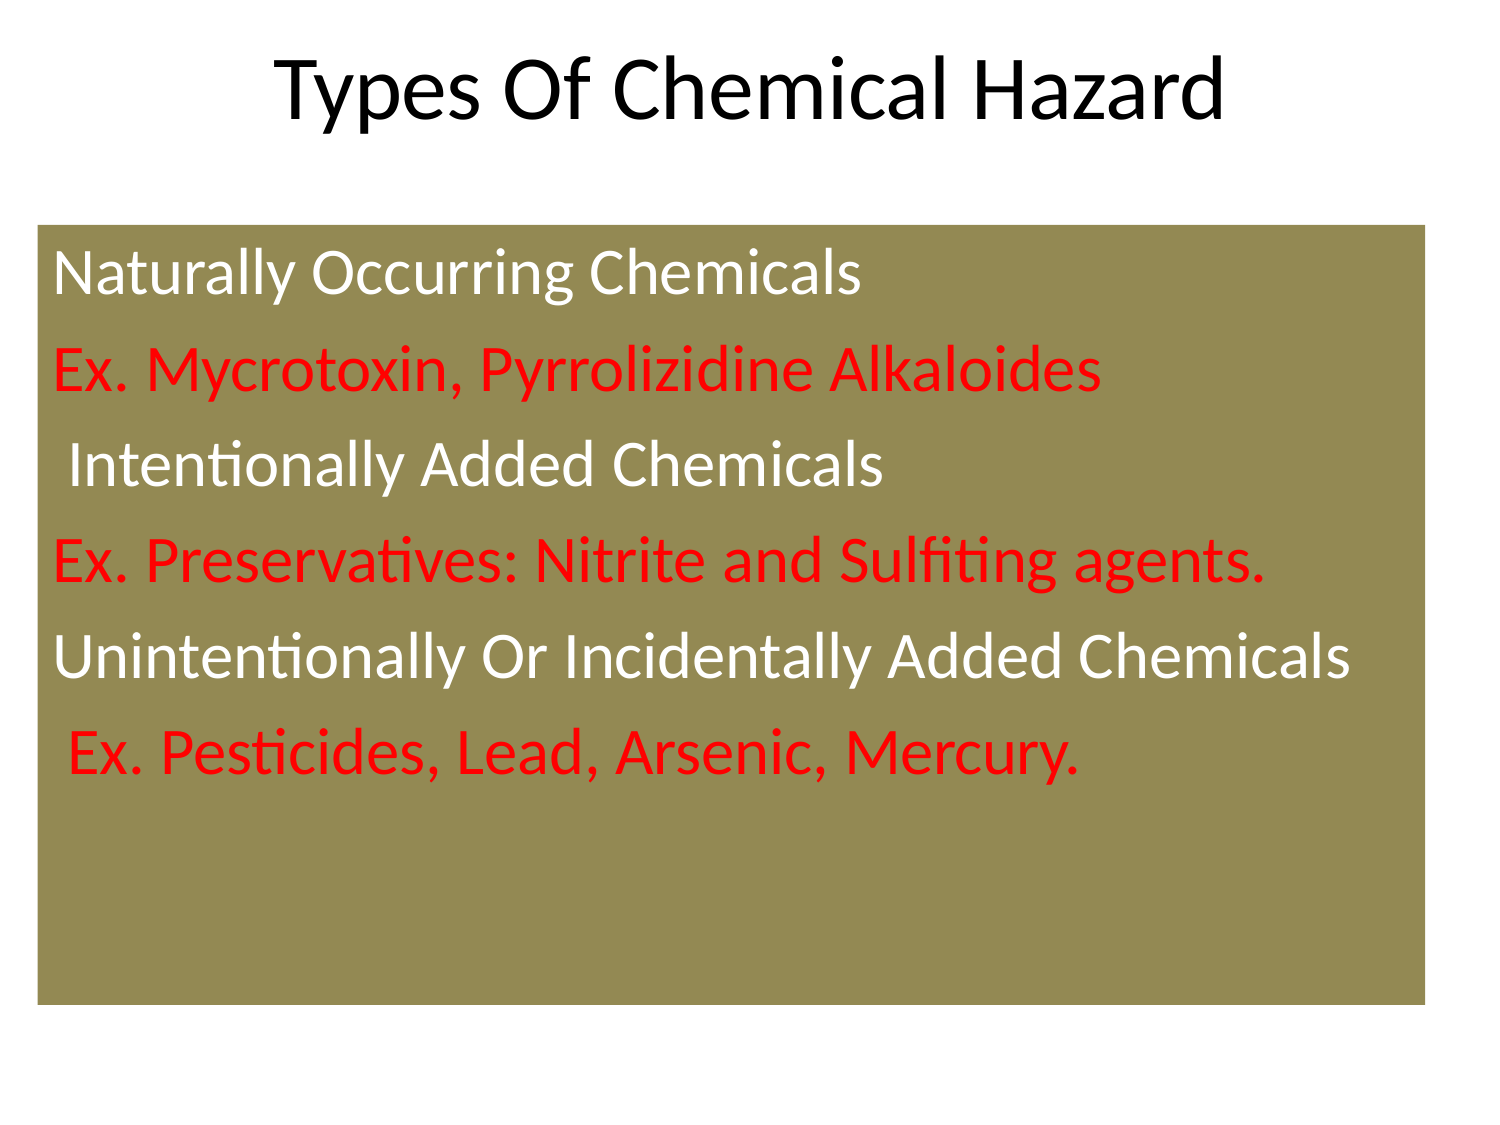

# Types Of Chemical Hazard
Naturally Occurring Chemicals
Ex. Mycrotoxin, Pyrrolizidine Alkaloides  Intentionally Added Chemicals
Ex. Preservatives: Nitrite and Sulfiting agents.  Unintentionally Or Incidentally Added Chemicals  Ex. Pesticides, Lead, Arsenic, Mercury.